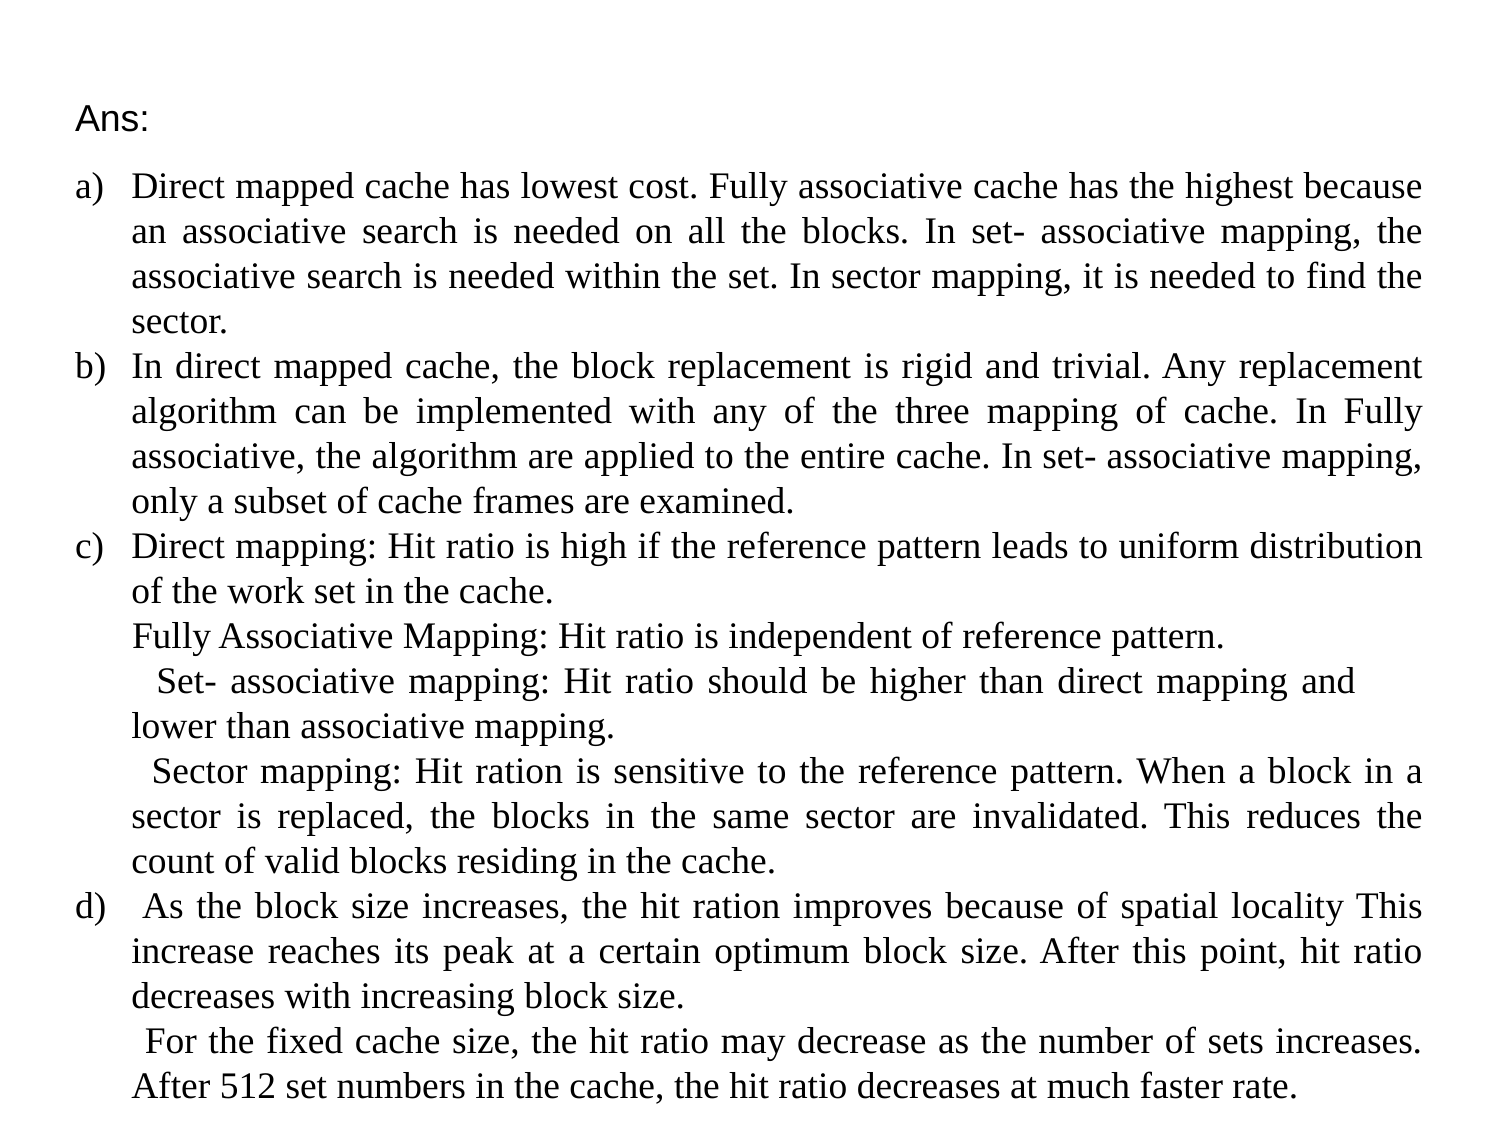

# Direct mapped cache has lowest cost. Fully associative cache has the highest because an associative search is needed on all the blocks. In set- associative mapping, the associative search is needed within the set. In sector mapping, it is needed to find the sector.
In direct mapped cache, the block replacement is rigid and trivial. Any replacement algorithm can be implemented with any of the three mapping of cache. In Fully associative, the algorithm are applied to the entire cache. In set- associative mapping, only a subset of cache frames are examined.
Direct mapping: Hit ratio is high if the reference pattern leads to uniform distribution of the work set in the cache.
      Fully Associative Mapping: Hit ratio is independent of reference pattern.
      Set- associative mapping: Hit ratio should be higher than direct mapping and      lower than associative mapping.
      Sector mapping: Hit ration is sensitive to the reference pattern. When a block in a sector is replaced, the blocks in the same sector are invalidated. This reduces the count of valid blocks residing in the cache.
d)   As the block size increases, the hit ration improves because of spatial locality This increase reaches its peak at a certain optimum block size. After this point, hit ratio decreases with increasing block size.
      For the fixed cache size, the hit ratio may decrease as the number of sets increases. After 512 set numbers in the cache, the hit ratio decreases at much faster rate.
Ans: